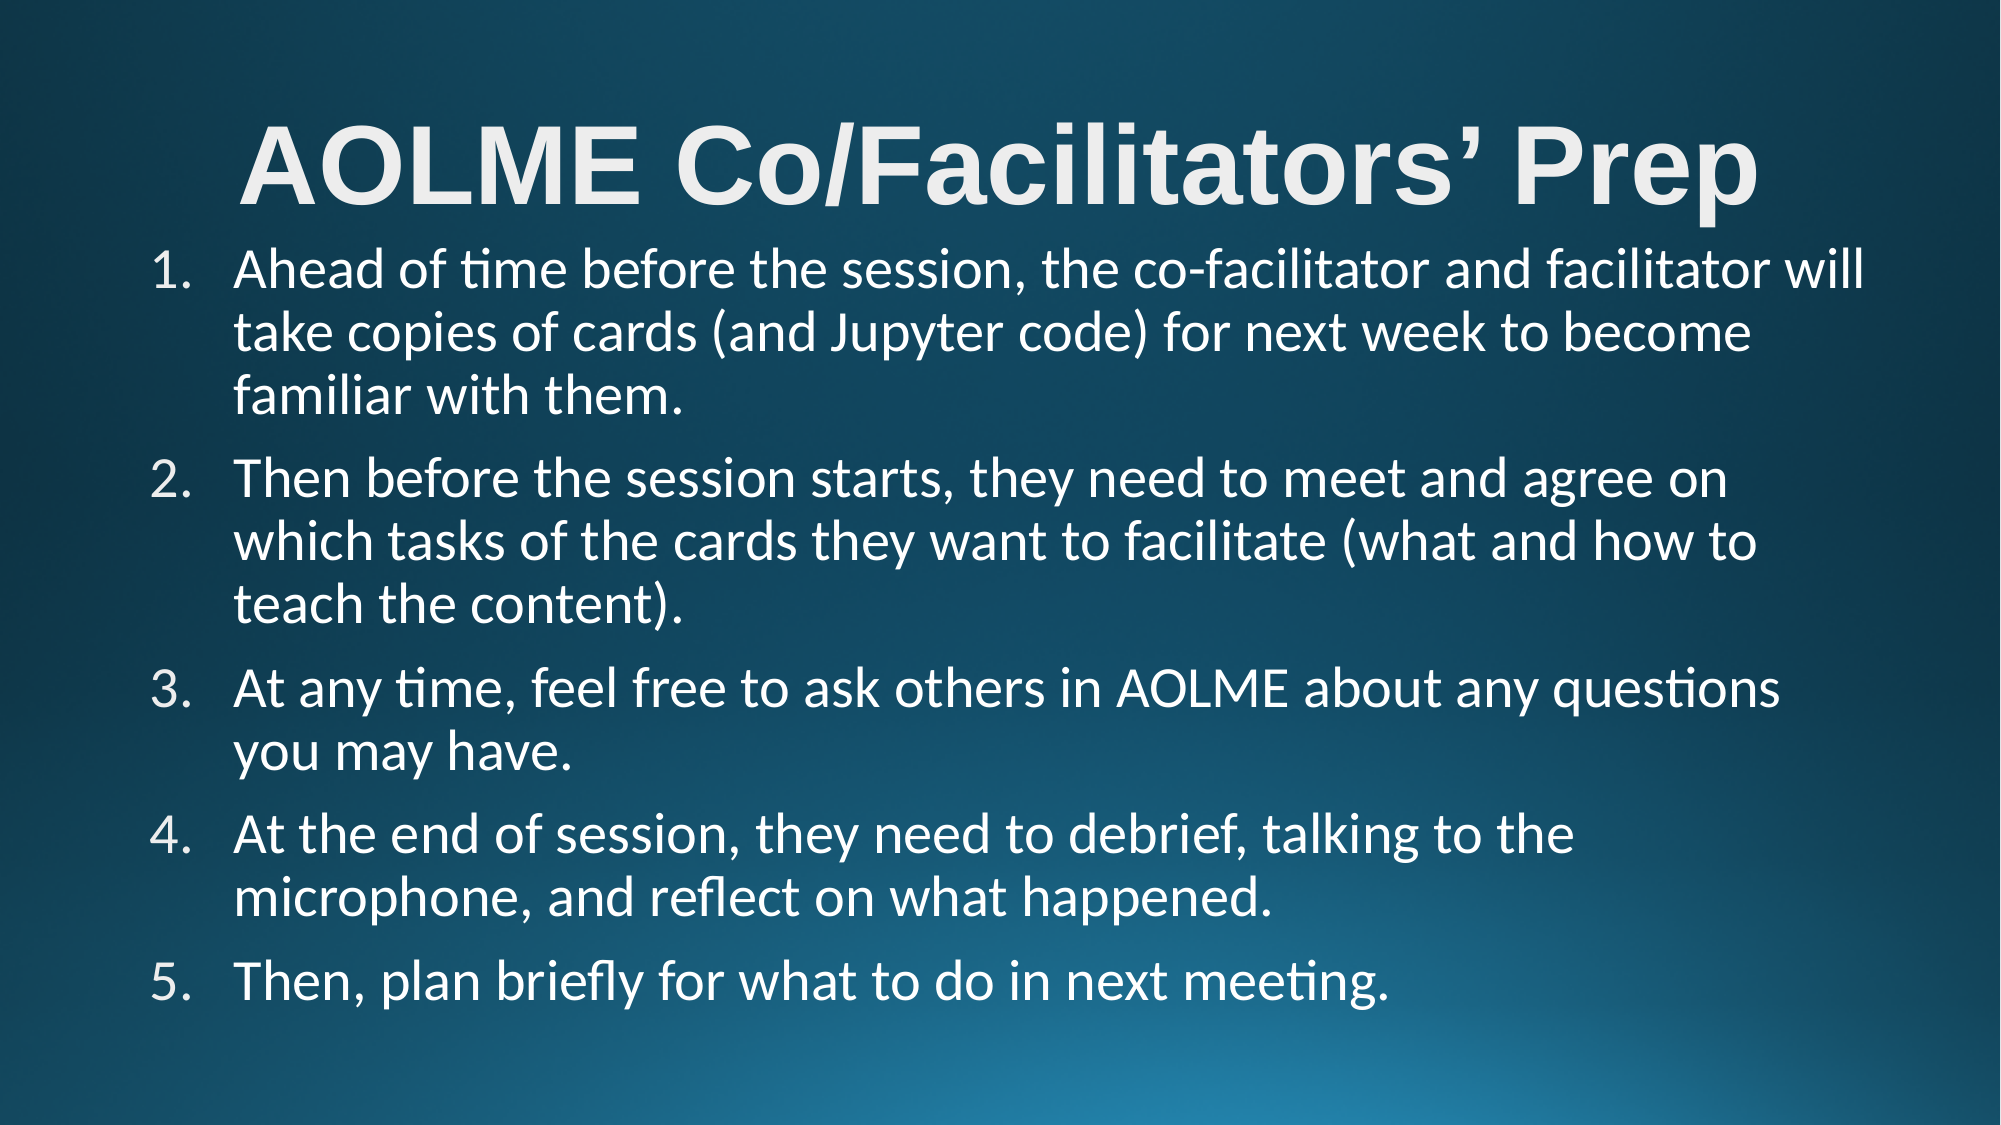

AOLME Co/Facilitators’ Prep
Ahead of time before the session, the co-facilitator and facilitator will take copies of cards (and Jupyter code) for next week to become familiar with them.
Then before the session starts, they need to meet and agree on which tasks of the cards they want to facilitate (what and how to teach the content).
At any time, feel free to ask others in AOLME about any questions you may have.
At the end of session, they need to debrief, talking to the microphone, and reflect on what happened.
Then, plan briefly for what to do in next meeting.